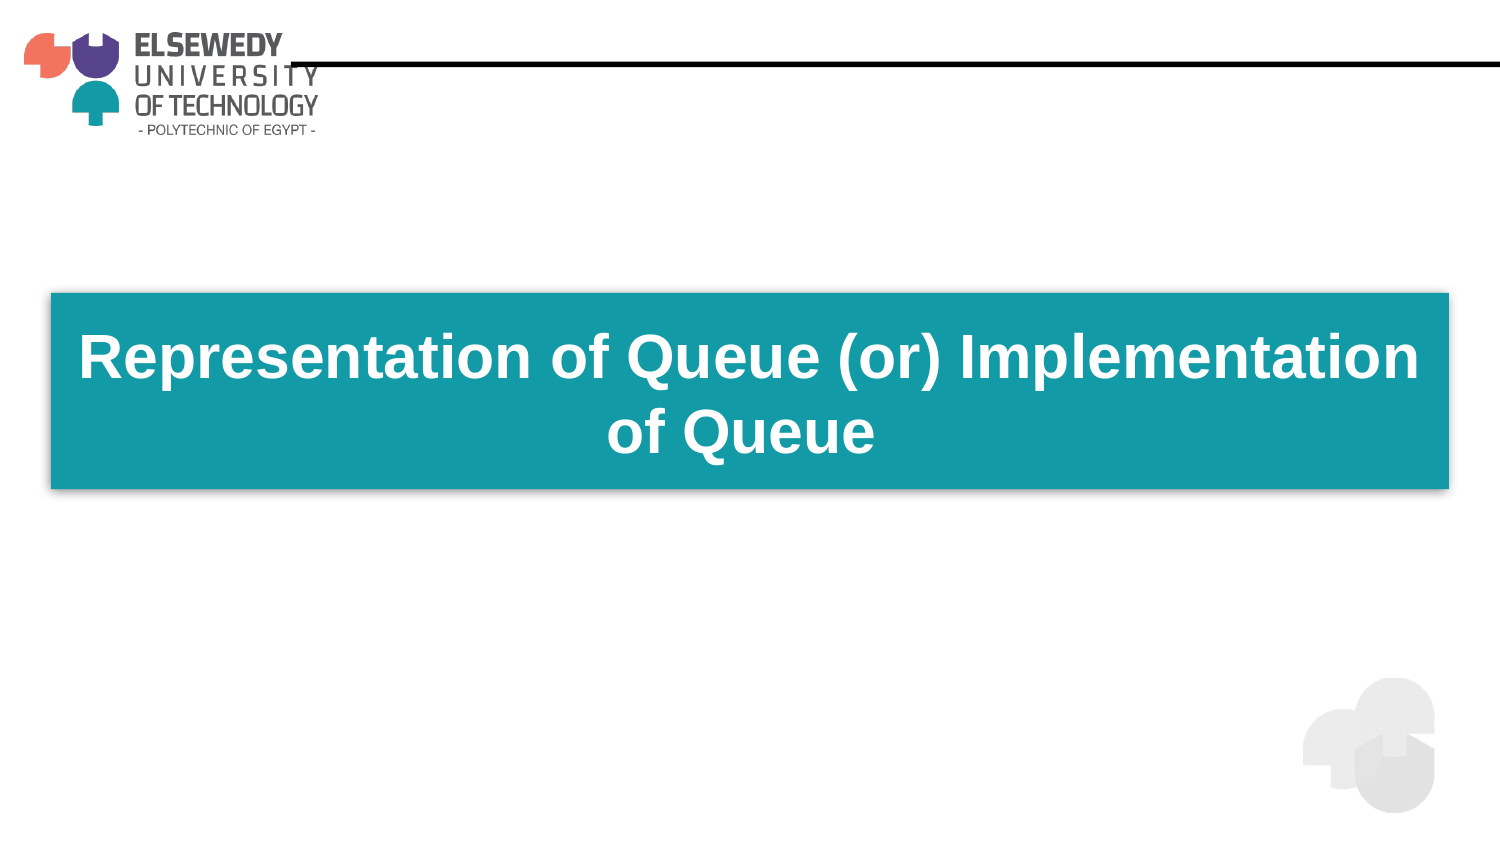

# Representation of Queue (or) Implementation of Queue
15